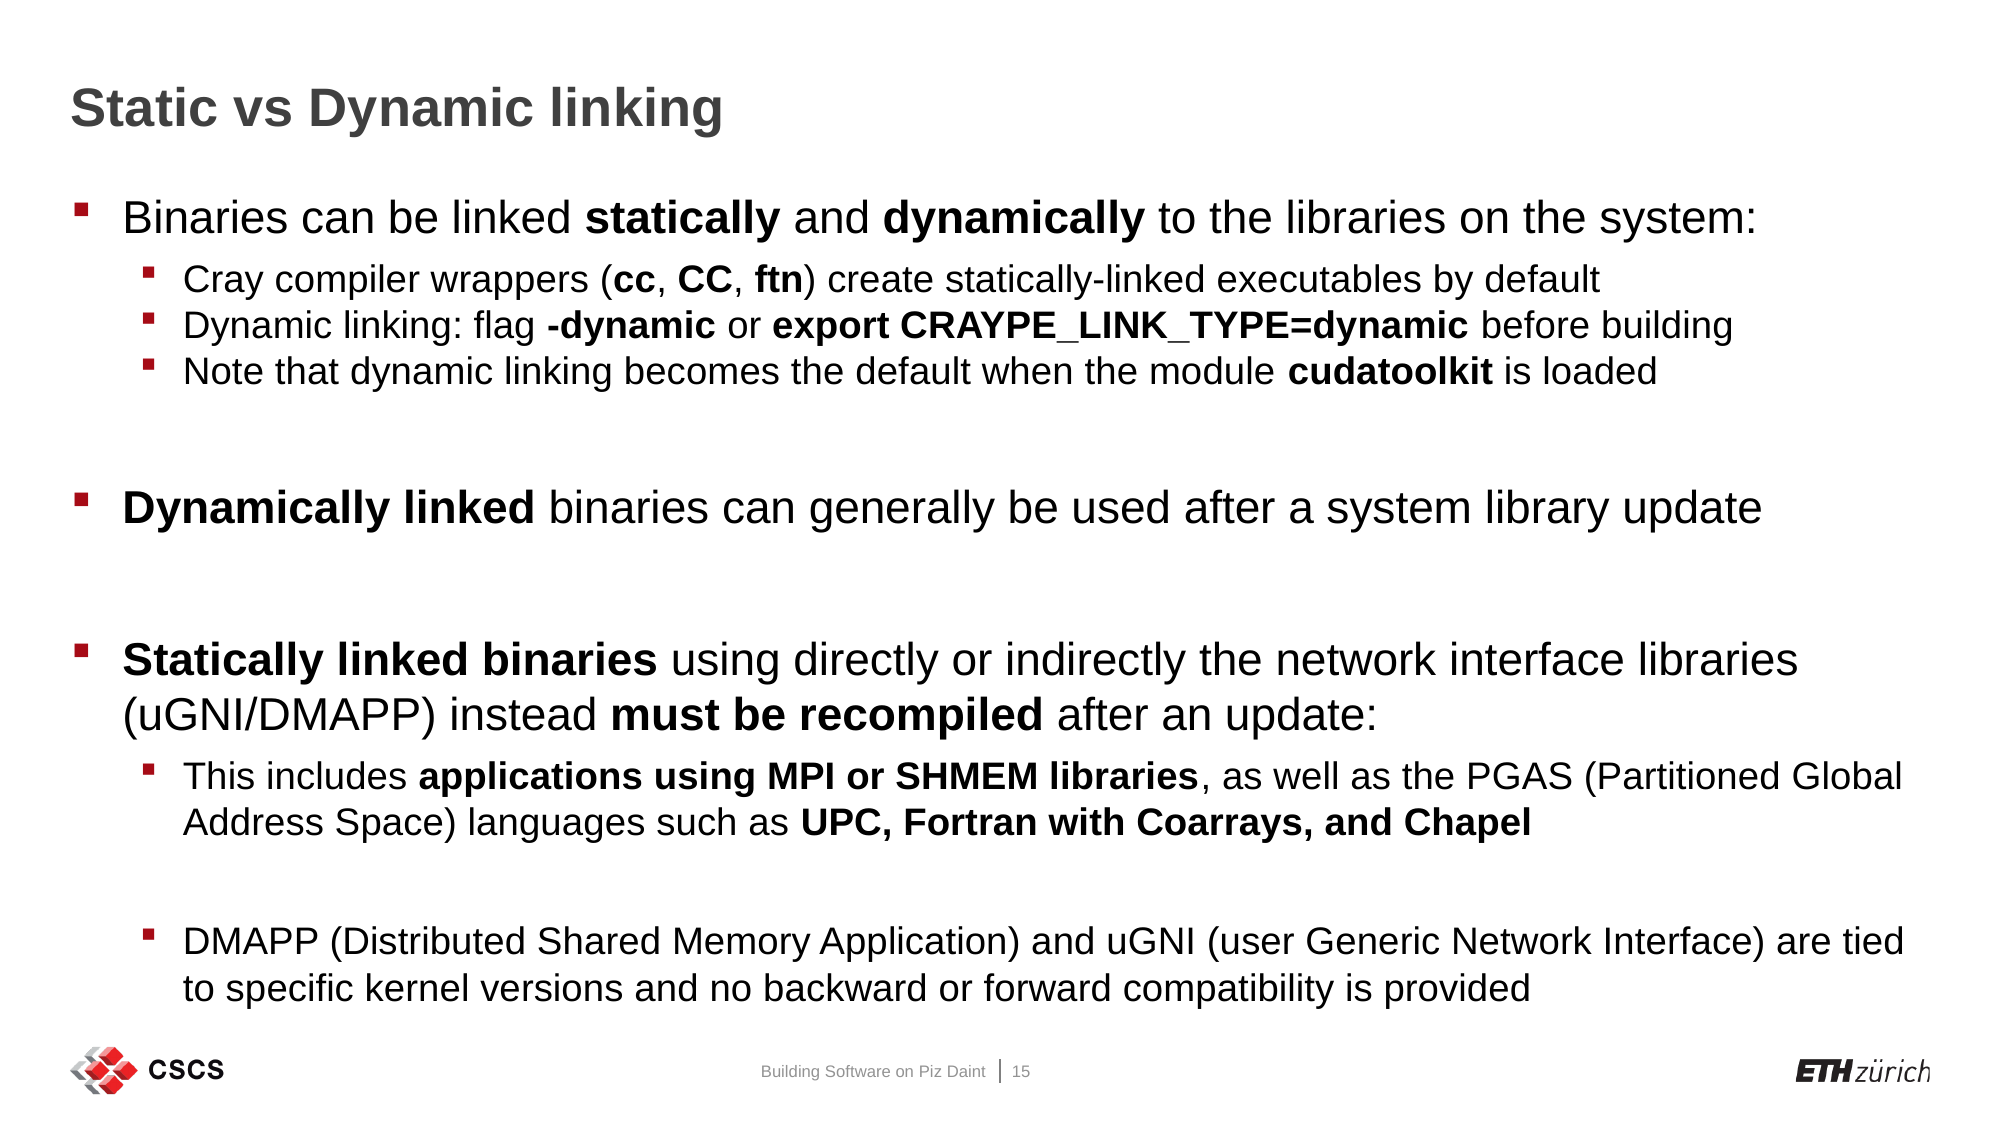

# Static vs Dynamic linking
Binaries can be linked statically and dynamically to the libraries on the system:
Cray compiler wrappers (cc, CC, ftn) create statically-linked executables by default
Dynamic linking: flag -dynamic or export CRAYPE_LINK_TYPE=dynamic before building
Note that dynamic linking becomes the default when the module cudatoolkit is loaded

Dynamically linked binaries can generally be used after a system library update

Statically linked binaries using directly or indirectly the network interface libraries (uGNI/DMAPP) instead must be recompiled after an update:
This includes applications using MPI or SHMEM libraries, as well as the PGAS (Partitioned Global Address Space) languages such as UPC, Fortran with Coarrays, and Chapel

DMAPP (Distributed Shared Memory Application) and uGNI (user Generic Network Interface) are tied to specific kernel versions and no backward or forward compatibility is provided

Building Software on Piz Daint
15